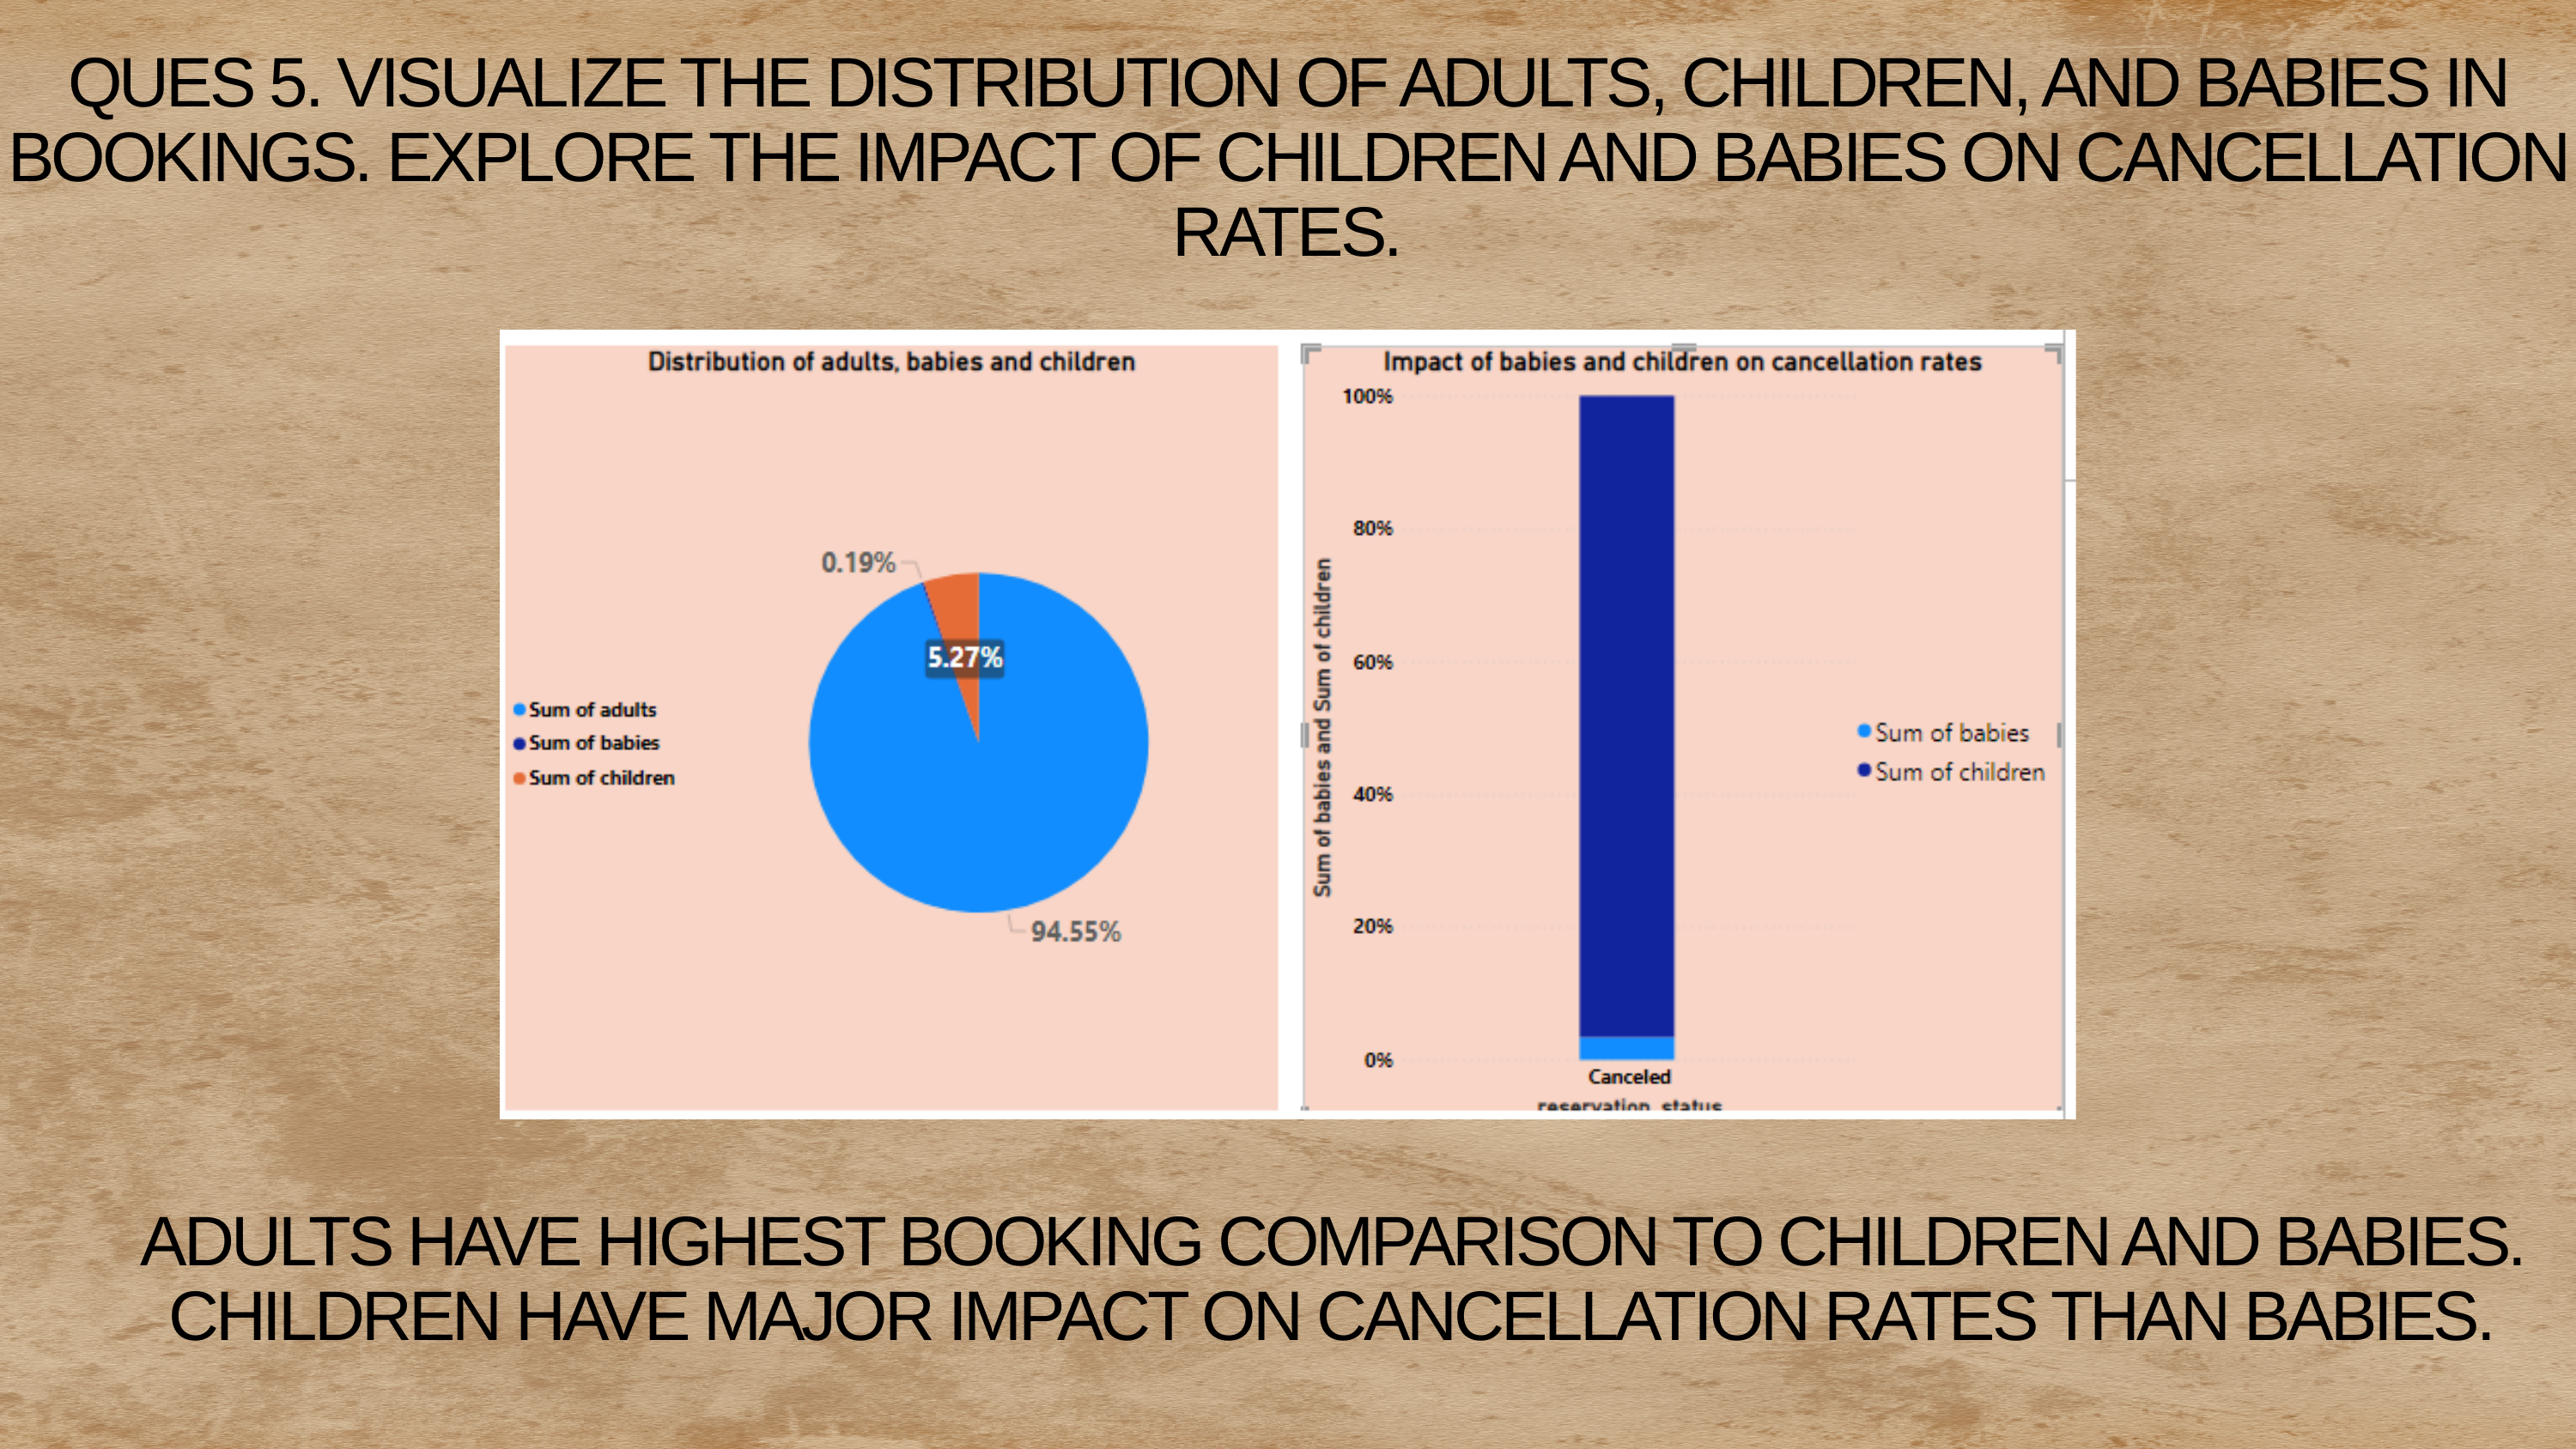

QUES 5. VISUALIZE THE DISTRIBUTION OF ADULTS, CHILDREN, AND BABIES IN BOOKINGS. EXPLORE THE IMPACT OF CHILDREN AND BABIES ON CANCELLATION RATES.

ADULTS HAVE HIGHEST BOOKING COMPARISON TO CHILDREN AND BABIES. CHILDREN HAVE MAJOR IMPACT ON CANCELLATION RATES THAN BABIES.